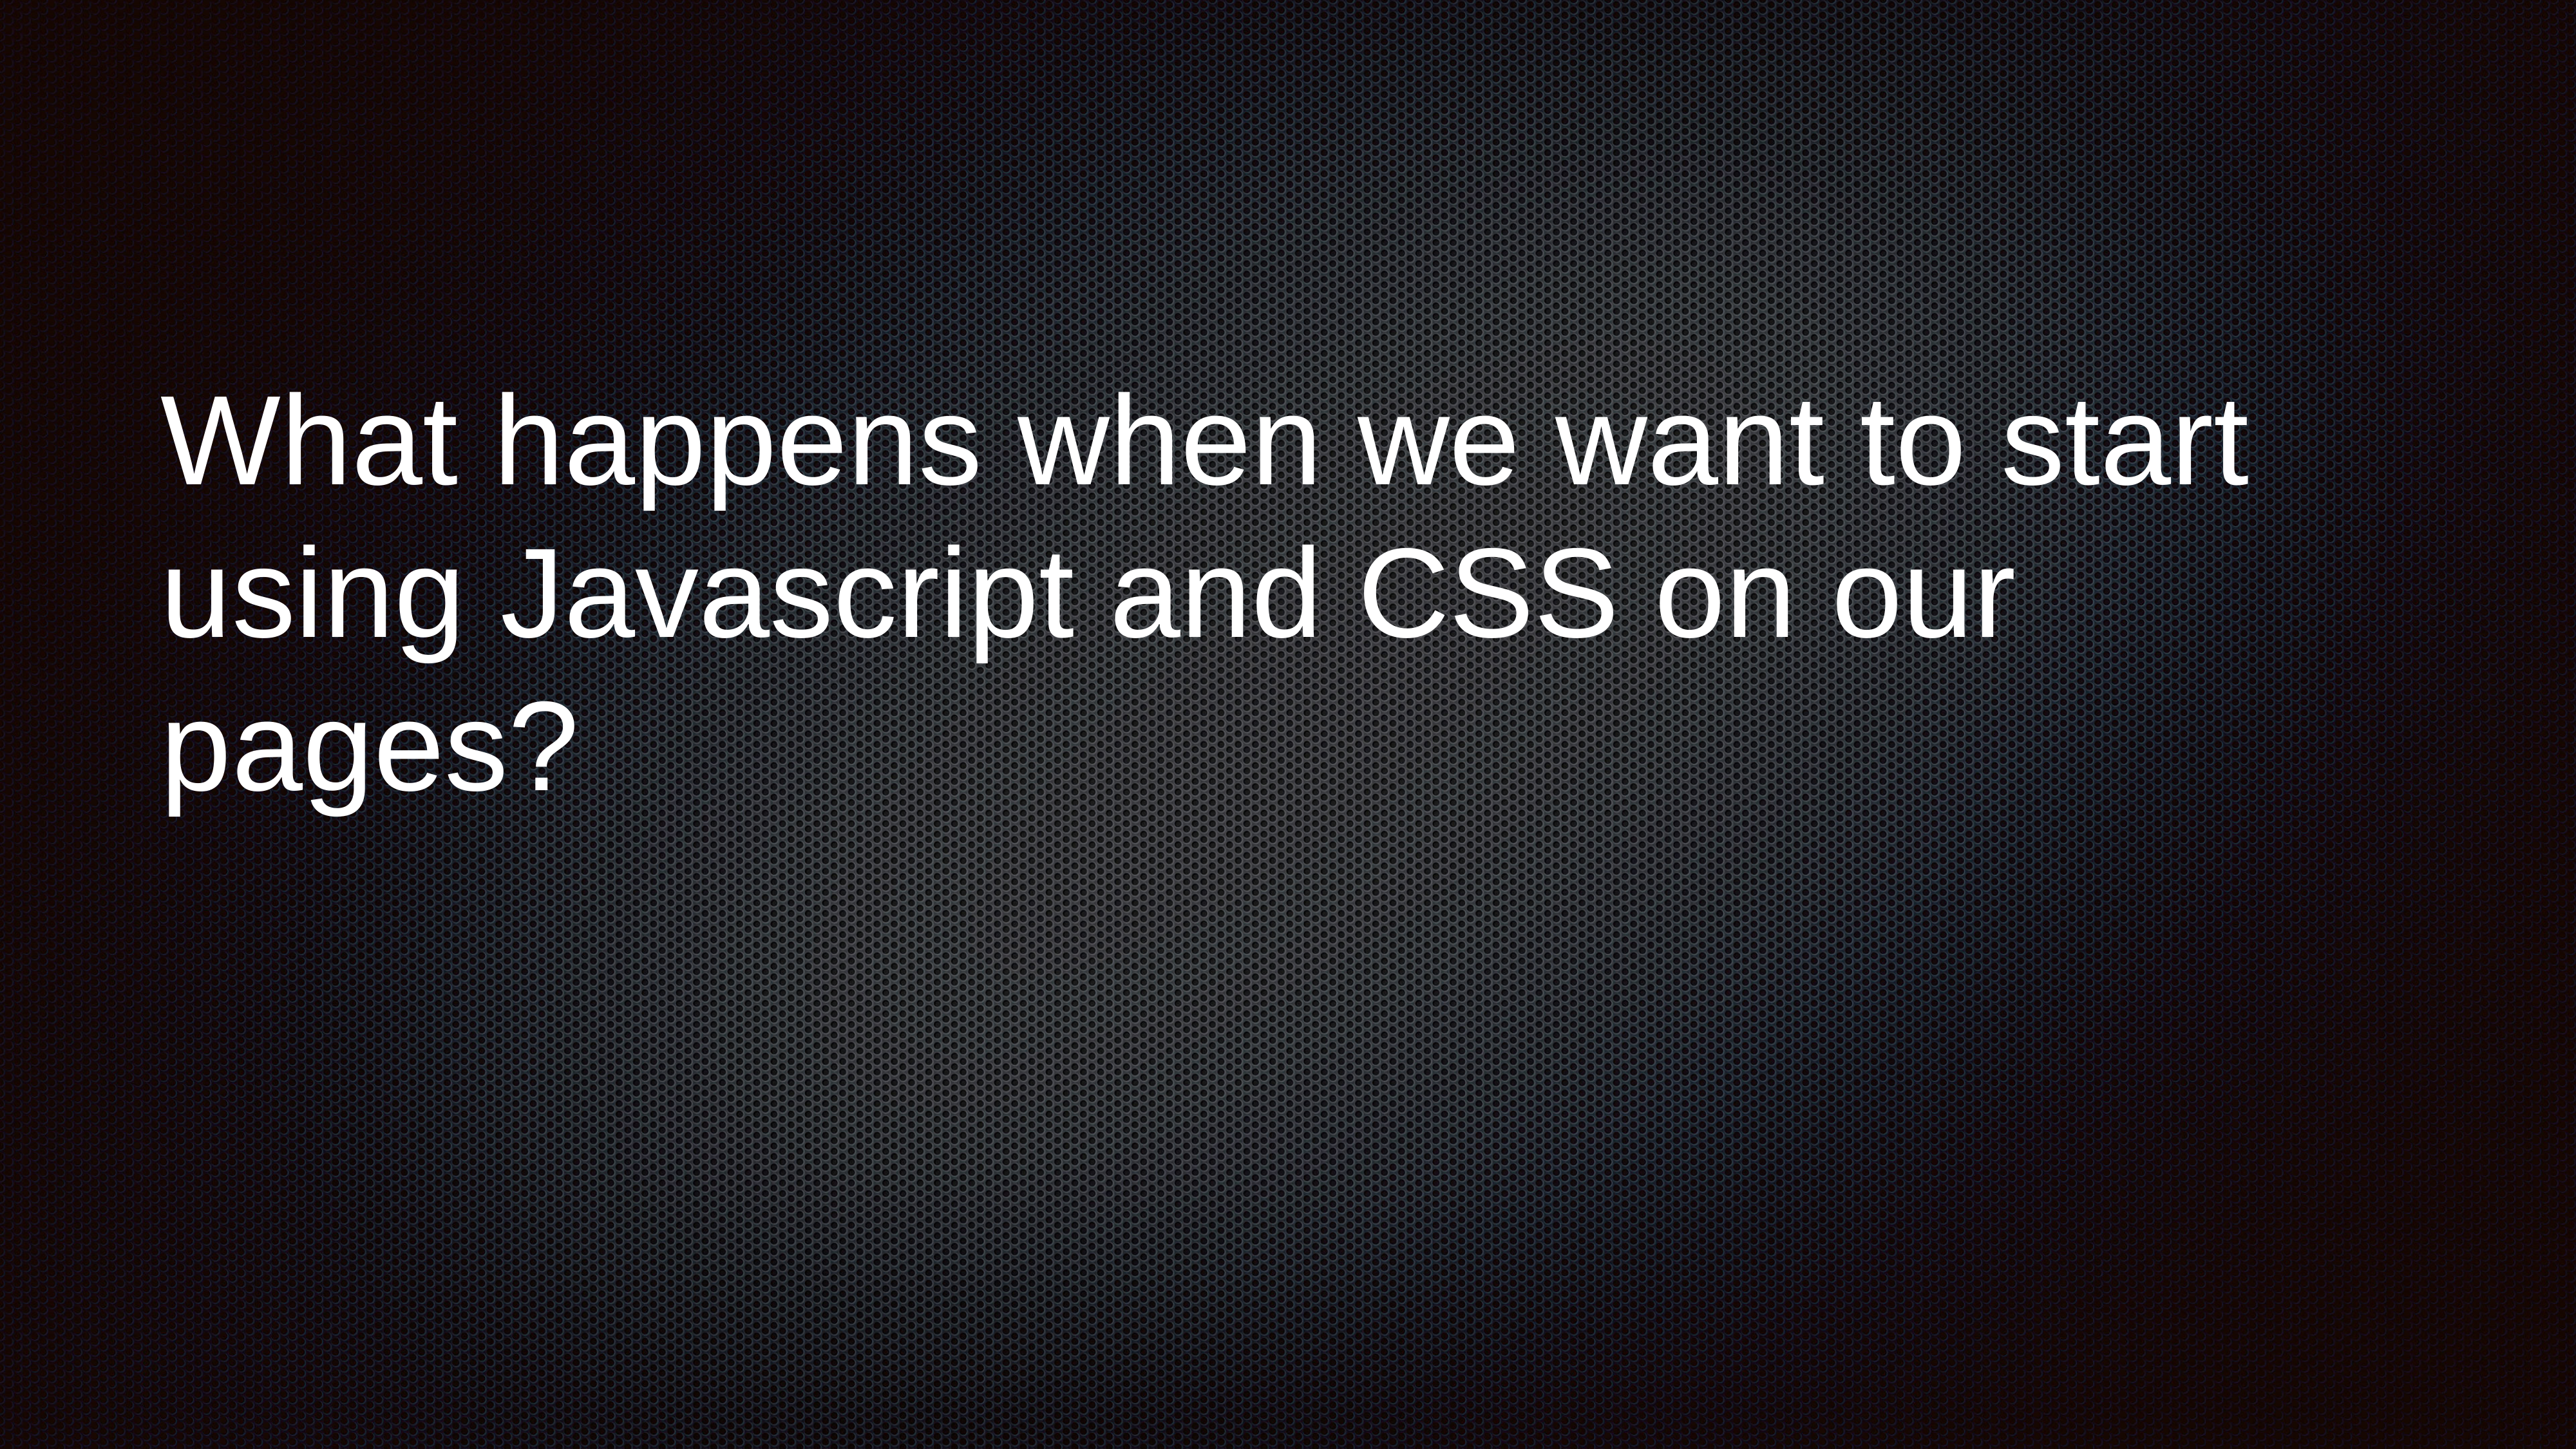

# What happens when we want to start using Javascript and CSS on our pages?